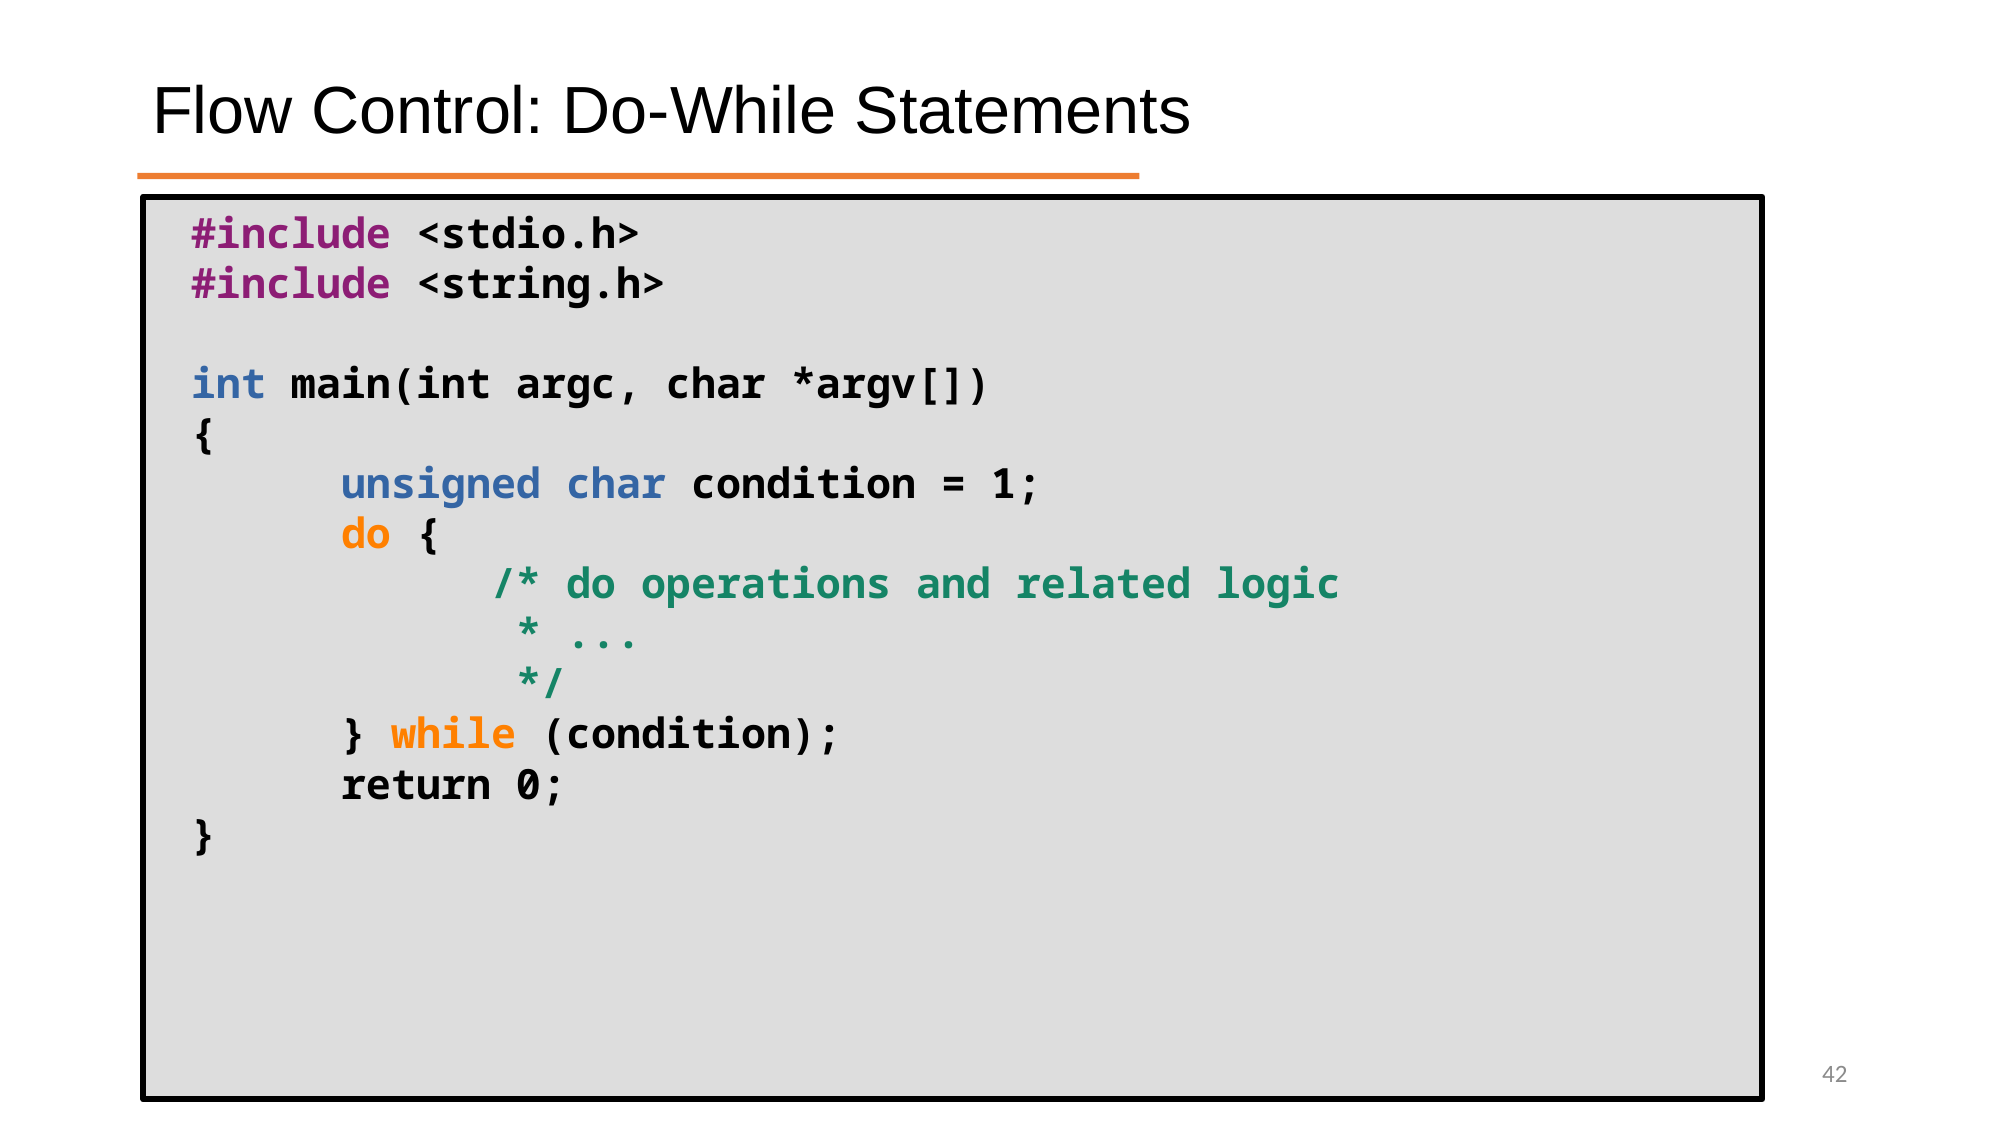

Flow Control: Do-While Statements
#include <stdio.h>
#include <string.h>

int main(int argc, char *argv[])
{
	unsigned char condition = 1;
	do {
		/* do operations and related logic
		 * ...
		 */
	} while (condition);
	return 0;
}

42